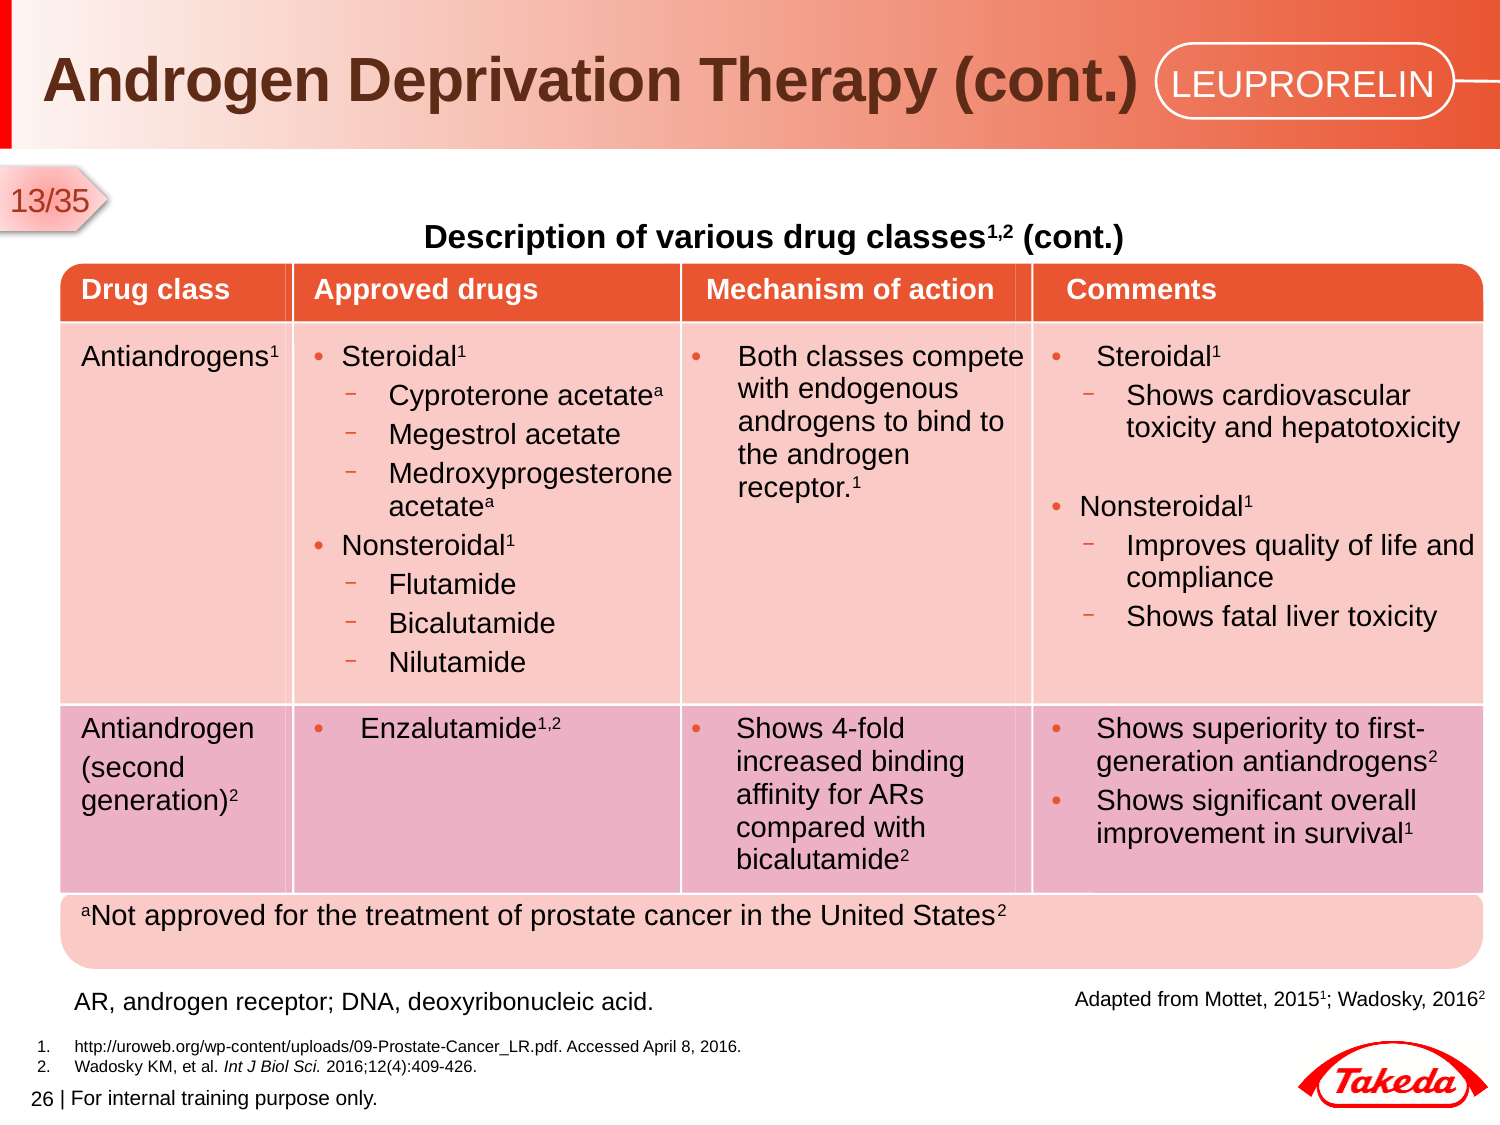

# Androgen Deprivation Therapy (cont.)

13/35
Description of various drug classes1,2 (cont.)

| Drug class | Approved drugs | Mechanism of action | Comments |
| --- | --- | --- | --- |
| Antiandrogens1 | Steroidal1 Cyproterone acetatea Megestrol acetate Medroxyprogesterone acetatea Nonsteroidal1 Flutamide Bicalutamide Nilutamide | Both classes compete with endogenous androgens to bind to the androgen receptor.1 | Steroidal1 Shows cardiovascular toxicity and hepatotoxicity Nonsteroidal1 Improves quality of life and compliance Shows fatal liver toxicity |
| Antiandrogen (second generation)2 | Enzalutamide1,2 | Shows 4-fold increased binding affinity for ARs compared with bicalutamide2 | Shows superiority to first-generation antiandrogens2 Shows significant overall improvement in survival1 |
| aNot approved for the treatment of prostate cancer in the United States2 |  |  |  |
AR, androgen receptor; DNA, deoxyribonucleic acid.
Adapted from Mottet, 20151; Wadosky, 20162
http://uroweb.org/wp-content/uploads/09-Prostate-Cancer_LR.pdf. Accessed April 8, 2016.
Wadosky KM, et al. Int J Biol Sci. 2016;12(4):409-426.